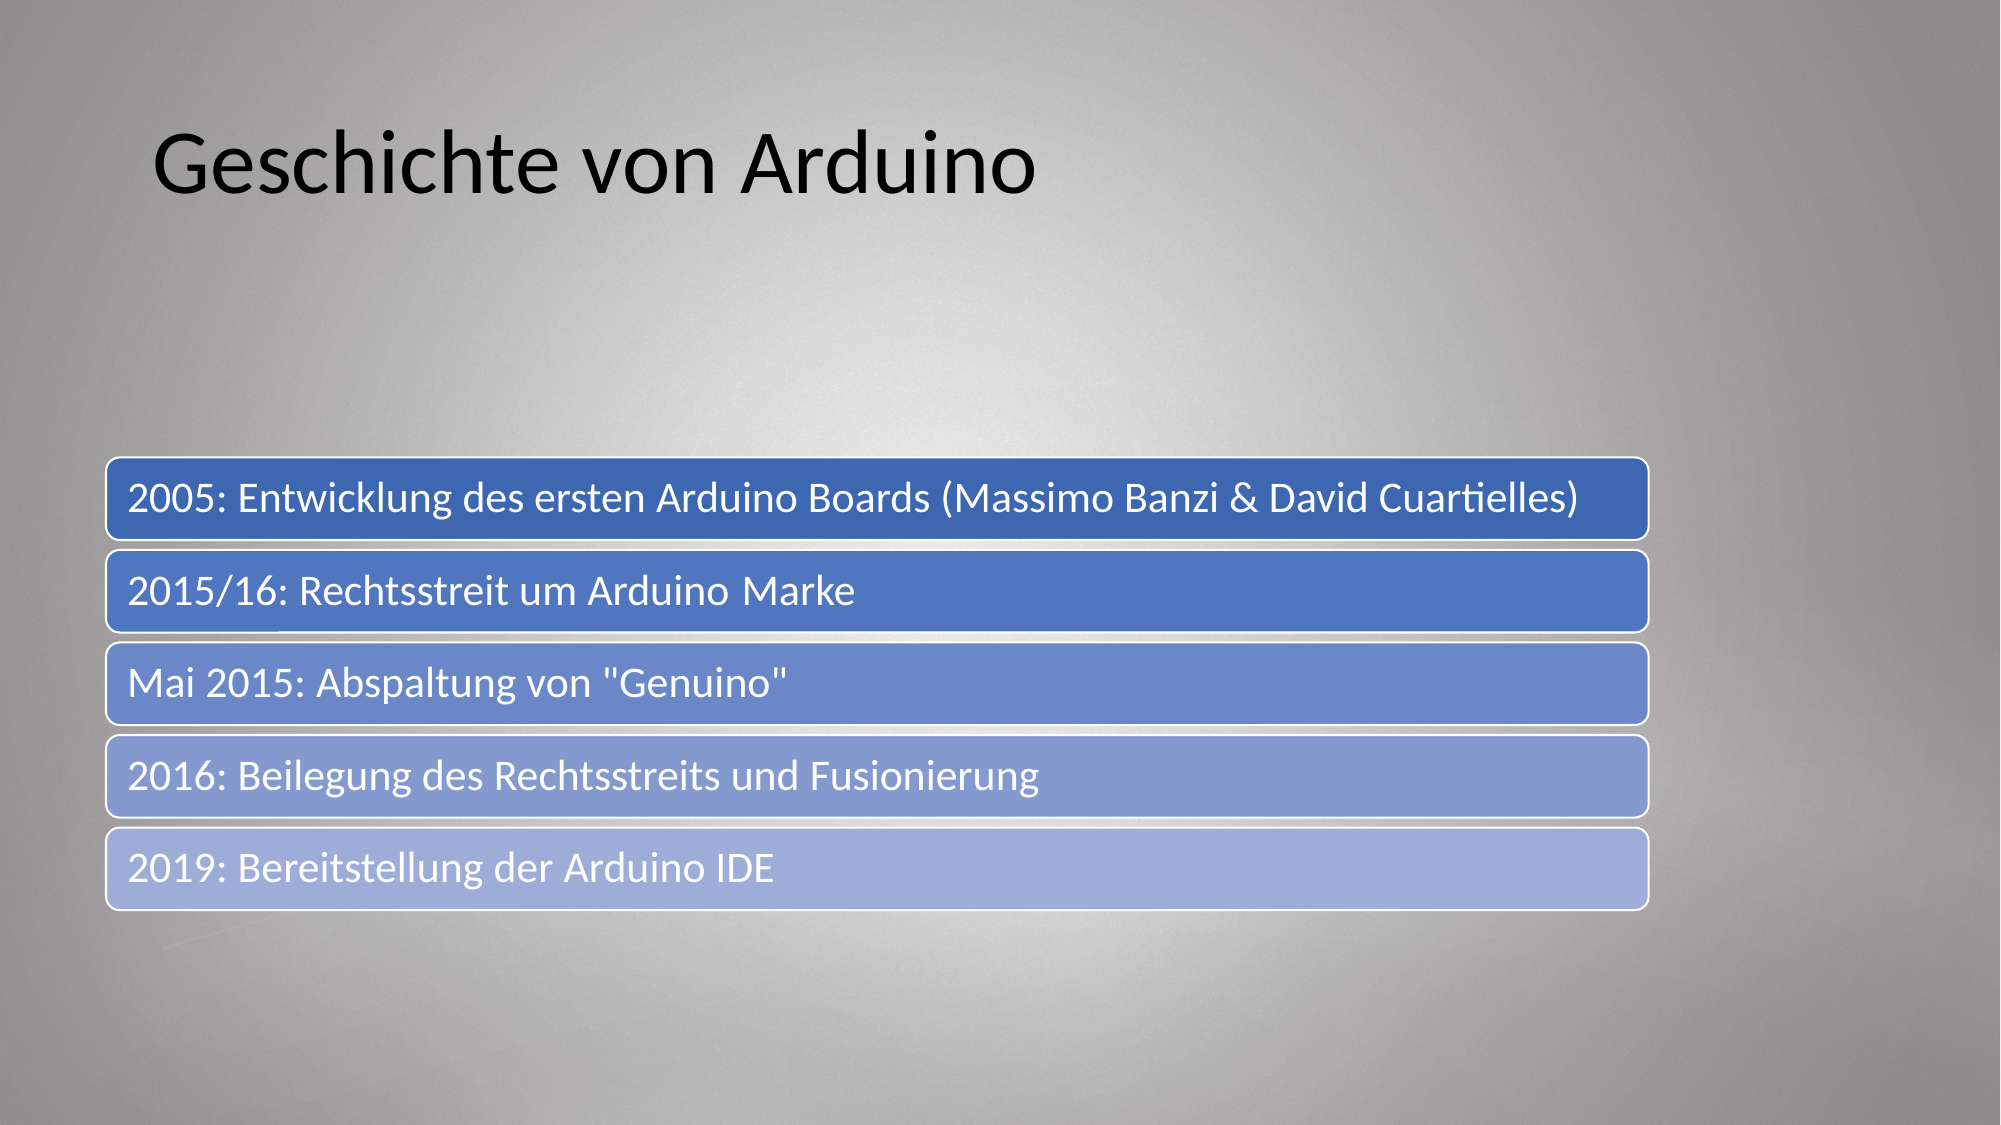

# Geschichte von Arduino
2005: Entwicklung des ersten Arduino Boards (Massimo Banzi & David Cuartielles)
2015/16: Rechtsstreit um Arduino Marke
Mai 2015: Abspaltung von "Genuino"
2016: Beilegung des Rechtsstreits und Fusionierung
2019: Bereitstellung der Arduino IDE